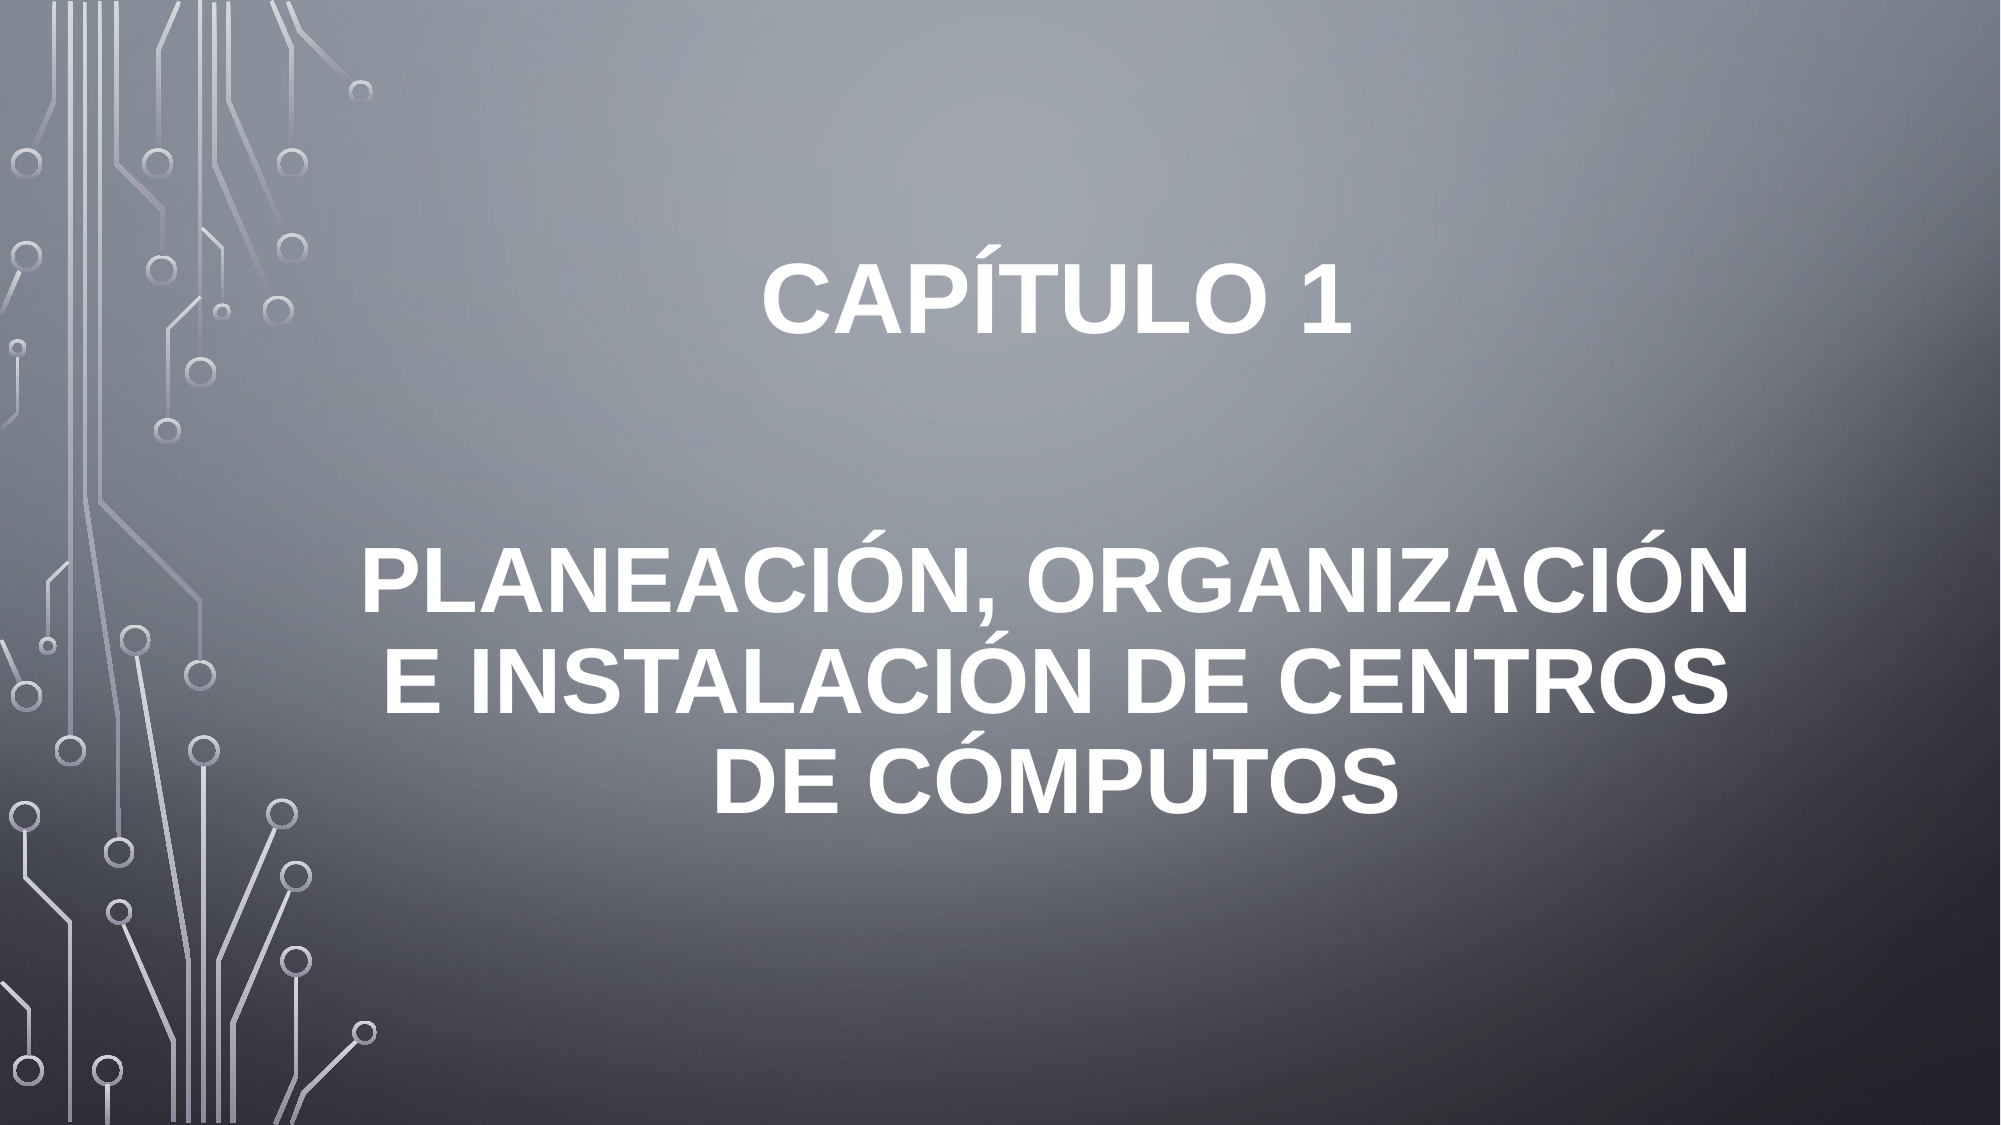

# CAPÍTULO 1
PLANEACIÓN, ORGANIZACIÓN E INSTALACIÓN DE CENTROS DE CÓMPUTOS